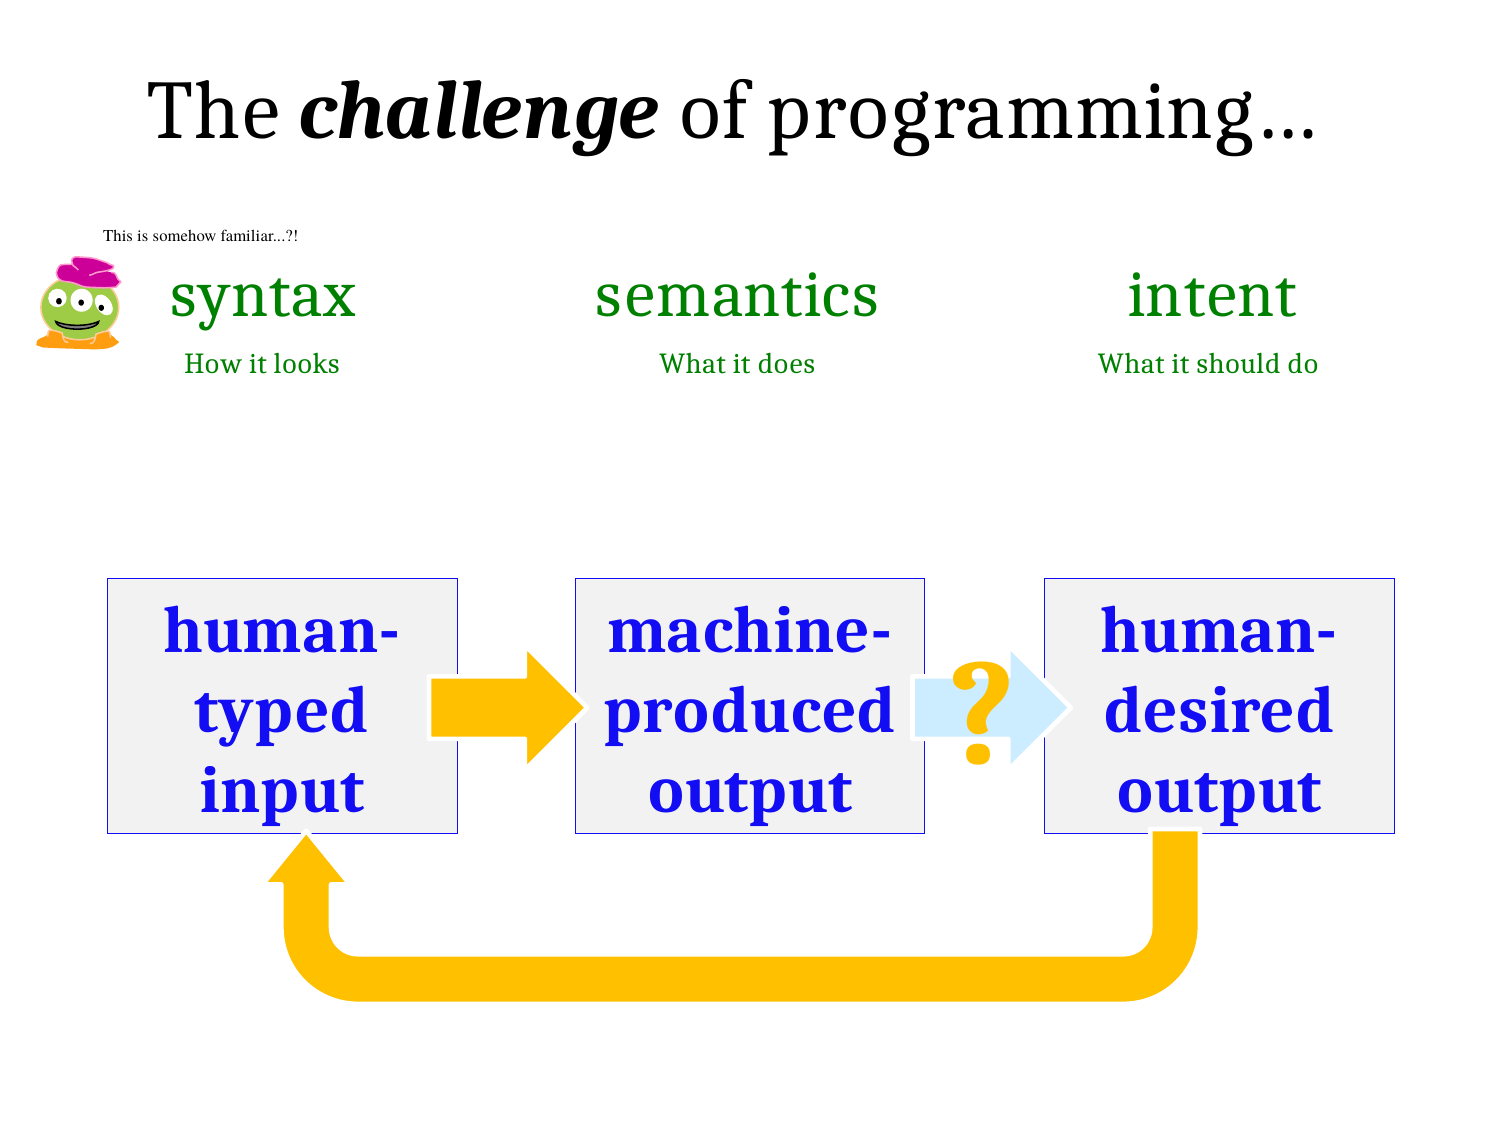

The challenge of programming…
This is somehow familiar...?!
syntax
semantics
intent

How it looks
What it does
What it should do
human-typed input
machine-producedoutput
human-desired output
?